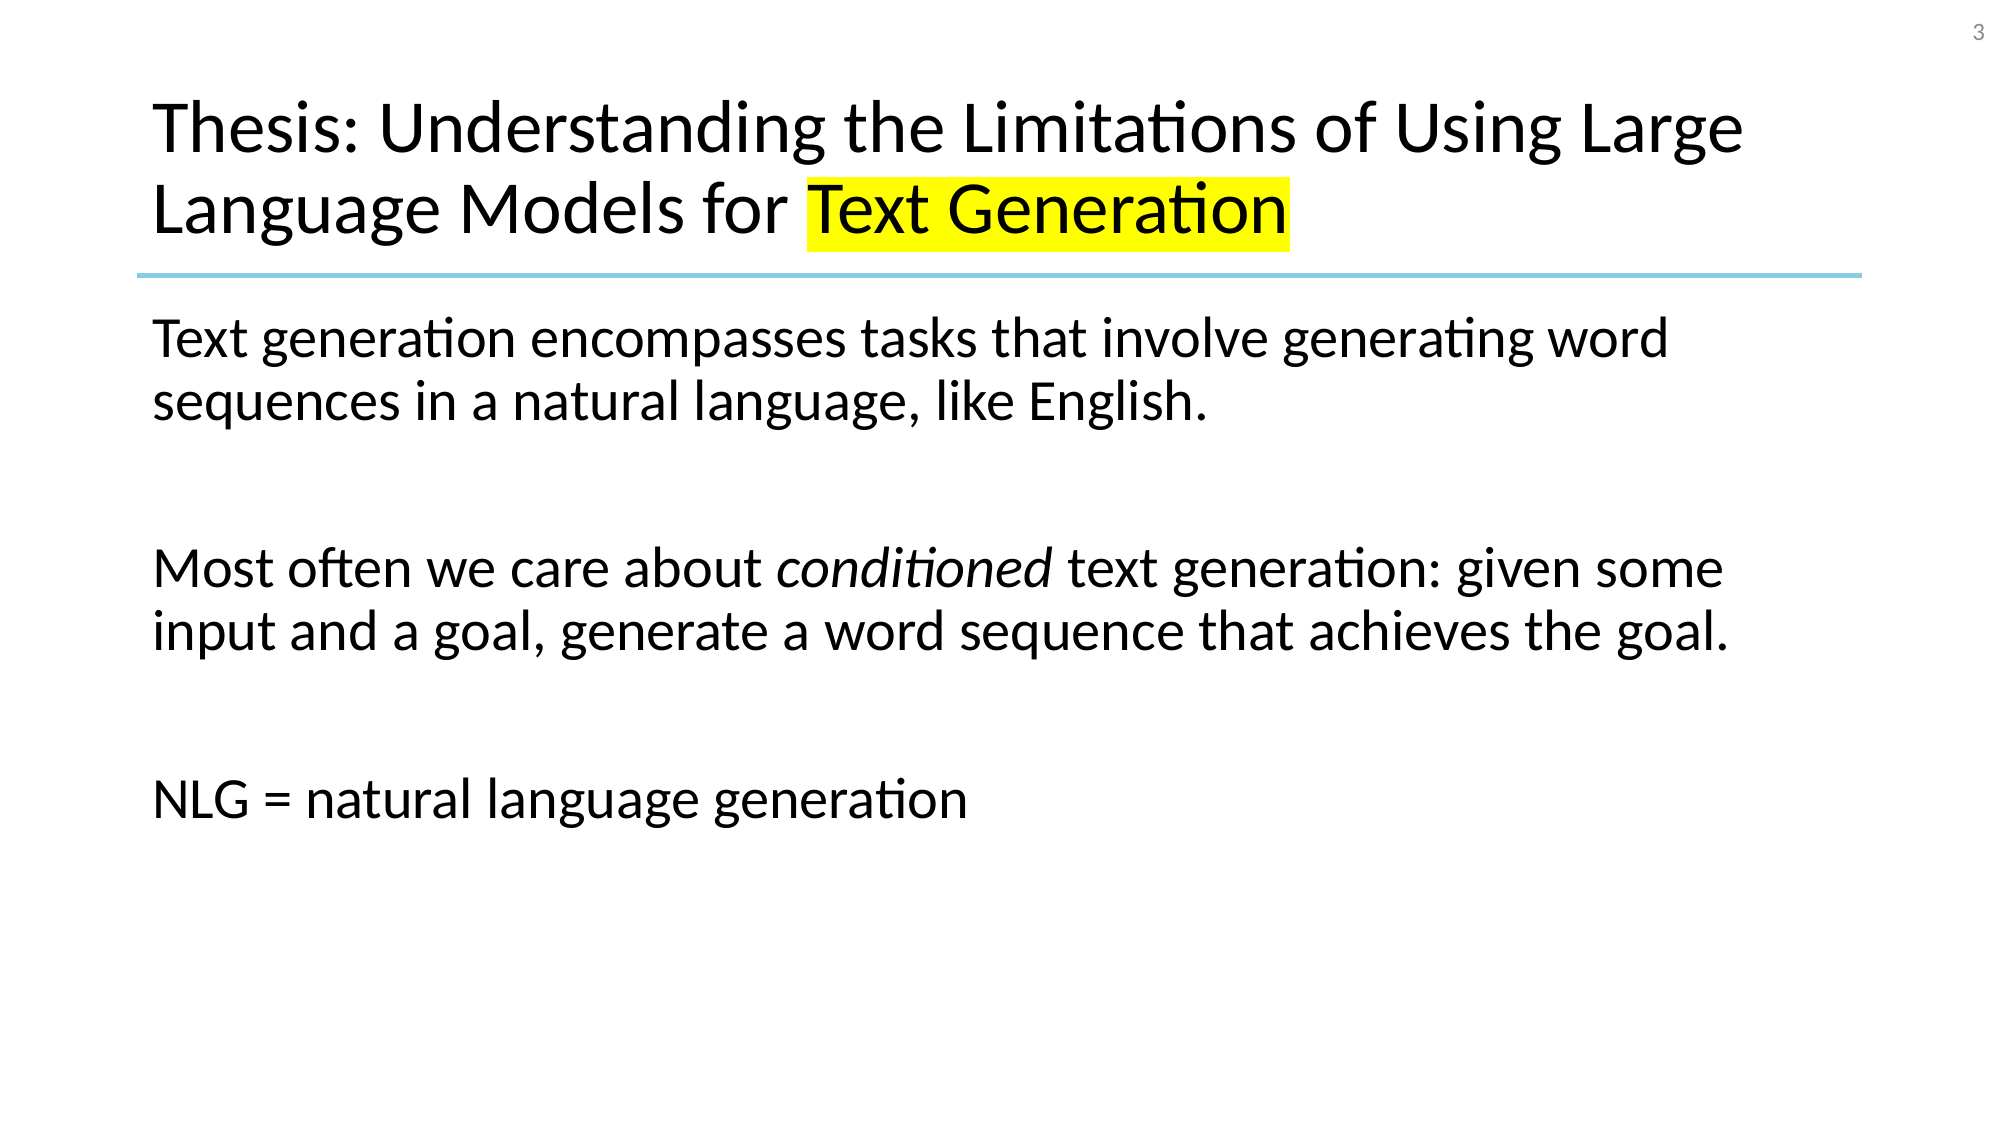

3
# Thesis: Understanding the Limitations of Using Large Language Models for Text Generation
Text generation encompasses tasks that involve generating word sequences in a natural language, like English.

Most often we care about conditioned text generation: given some input and a goal, generate a word sequence that achieves the goal.

NLG = natural language generation